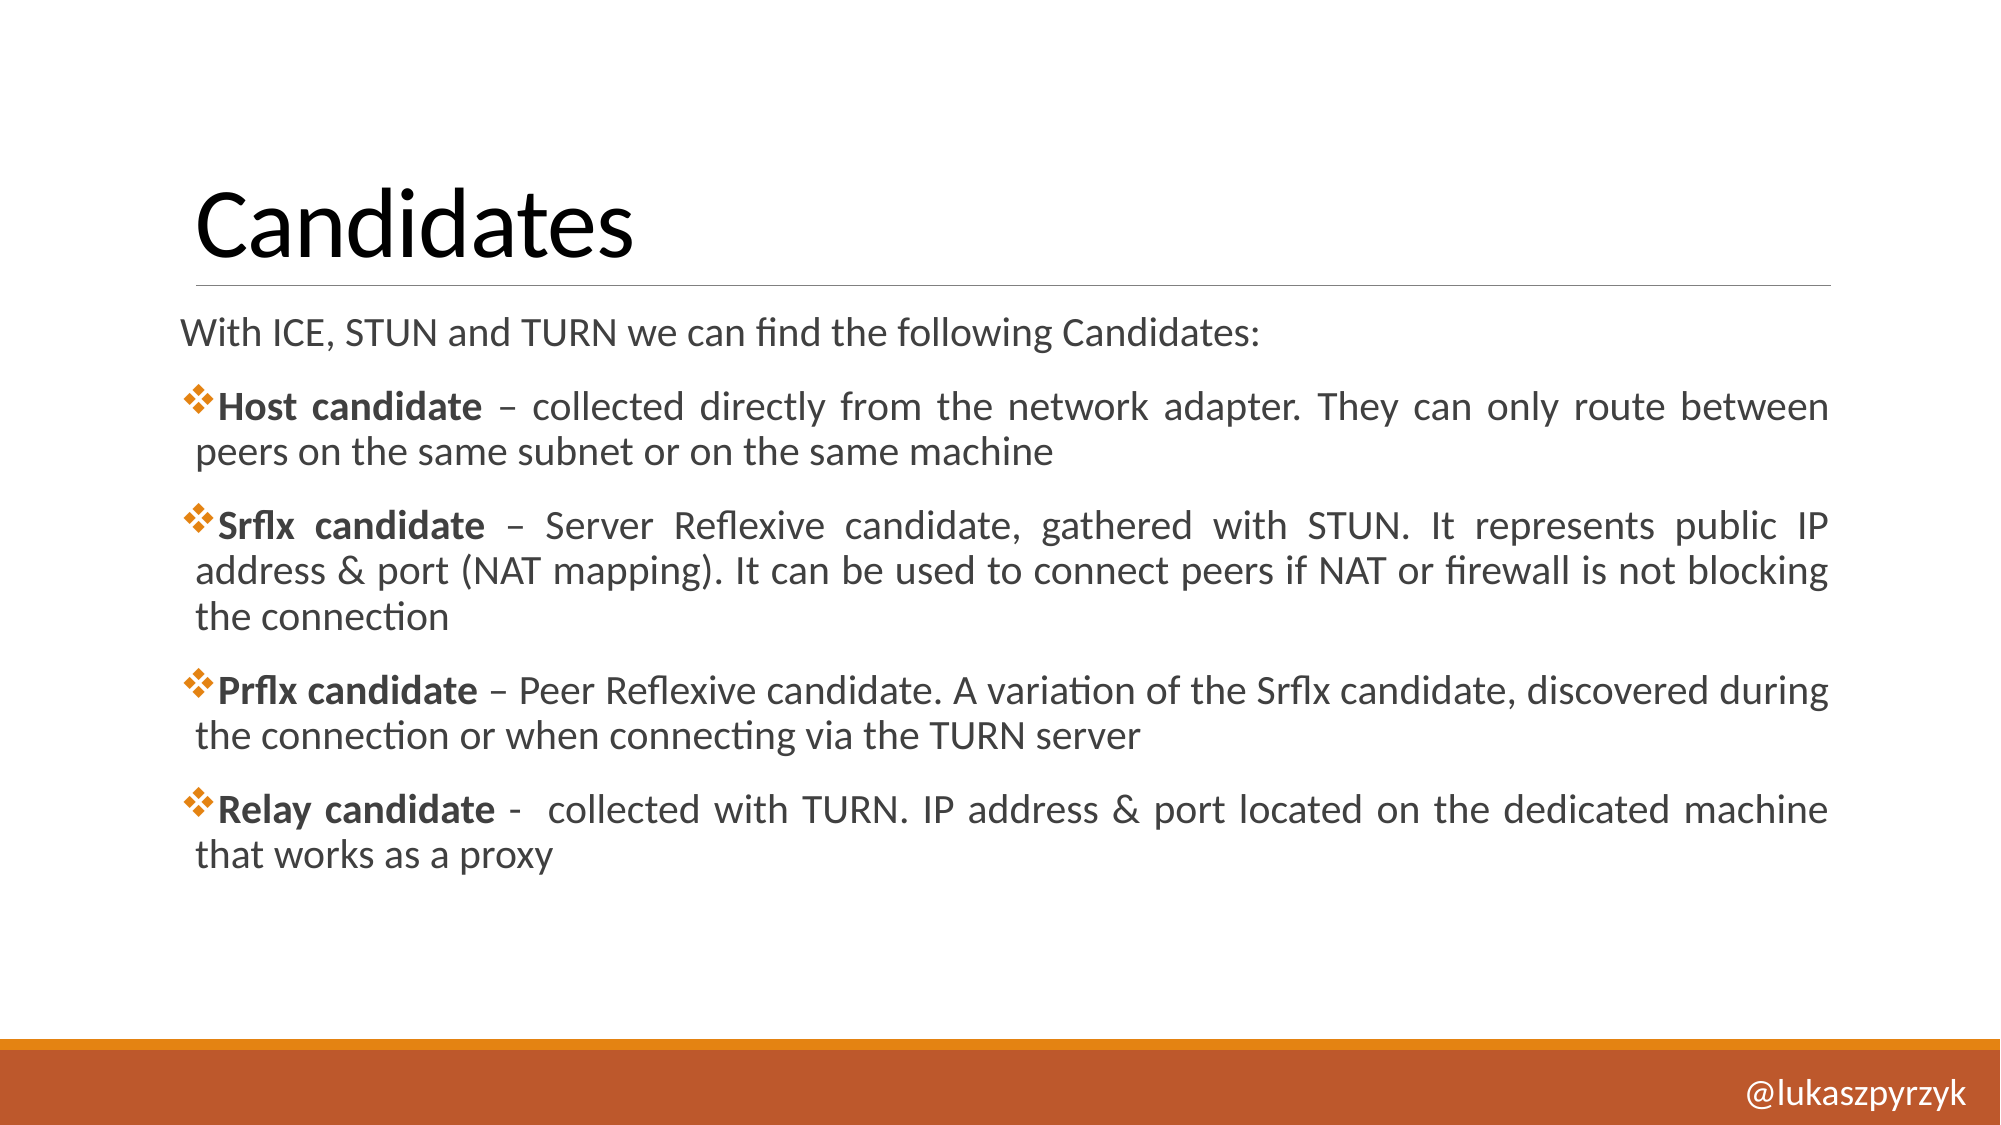

# Candidates
With ICE, STUN and TURN we can find the following Candidates:
Host candidate – collected directly from the network adapter. They can only route between peers on the same subnet or on the same machine
Srflx candidate – Server Reflexive candidate, gathered with STUN. It represents public IP address & port (NAT mapping). It can be used to connect peers if NAT or firewall is not blocking the connection
Prflx candidate – Peer Reflexive candidate. A variation of the Srflx candidate, discovered during the connection or when connecting via the TURN server
Relay candidate -  collected with TURN. IP address & port located on the dedicated machine that works as a proxy

@lukaszpyrzyk